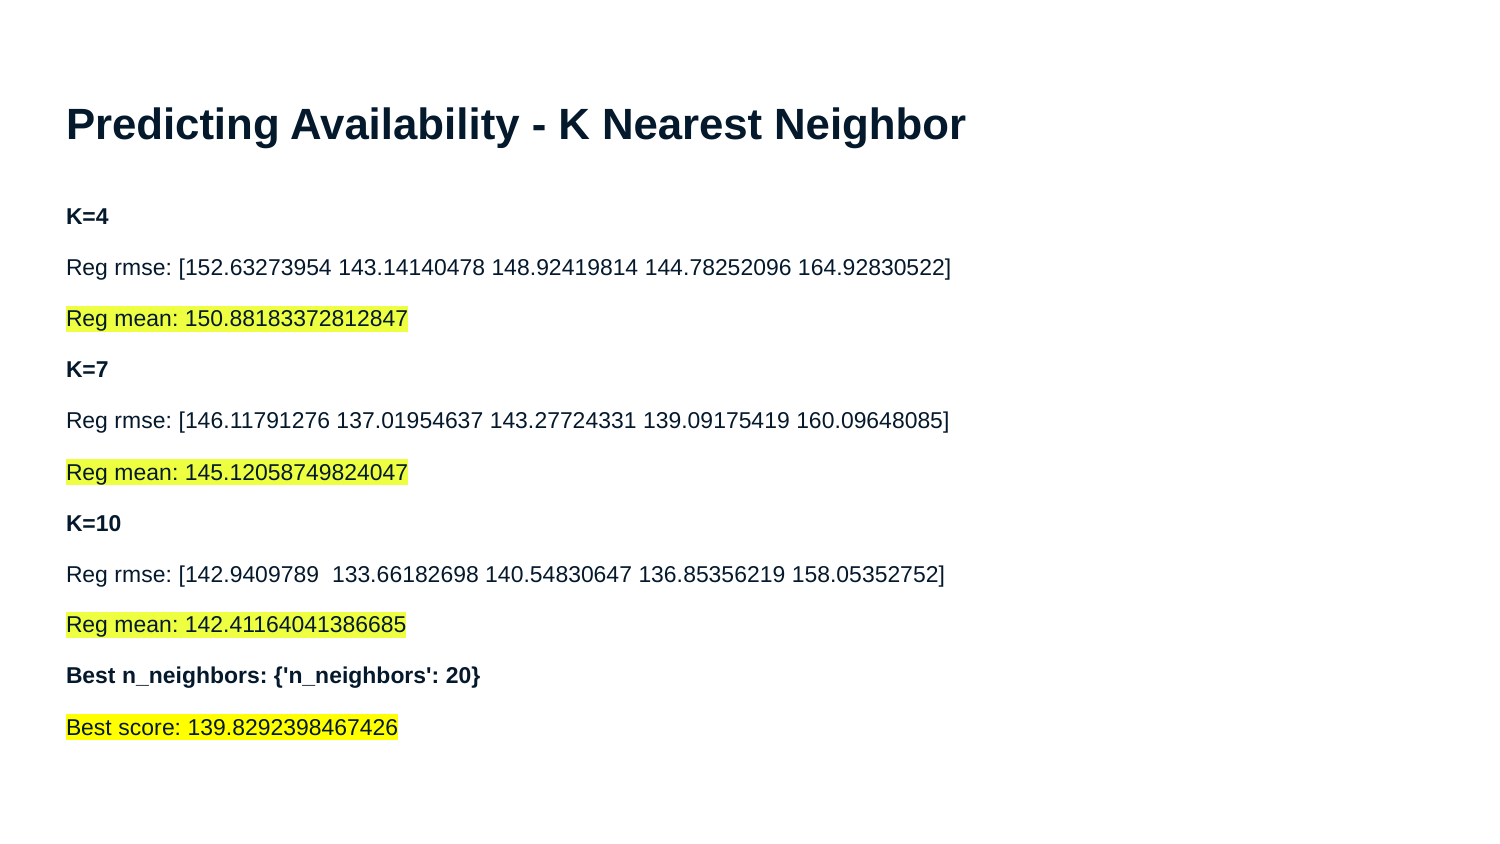

# Predicting Availability - K Nearest Neighbor
K=4
Reg rmse: [152.63273954 143.14140478 148.92419814 144.78252096 164.92830522]
Reg mean: 150.88183372812847
K=7
Reg rmse: [146.11791276 137.01954637 143.27724331 139.09175419 160.09648085]
Reg mean: 145.12058749824047
K=10
Reg rmse: [142.9409789  133.66182698 140.54830647 136.85356219 158.05352752]
Reg mean: 142.41164041386685
Best n_neighbors: {'n_neighbors': 20}
Best score: 139.8292398467426